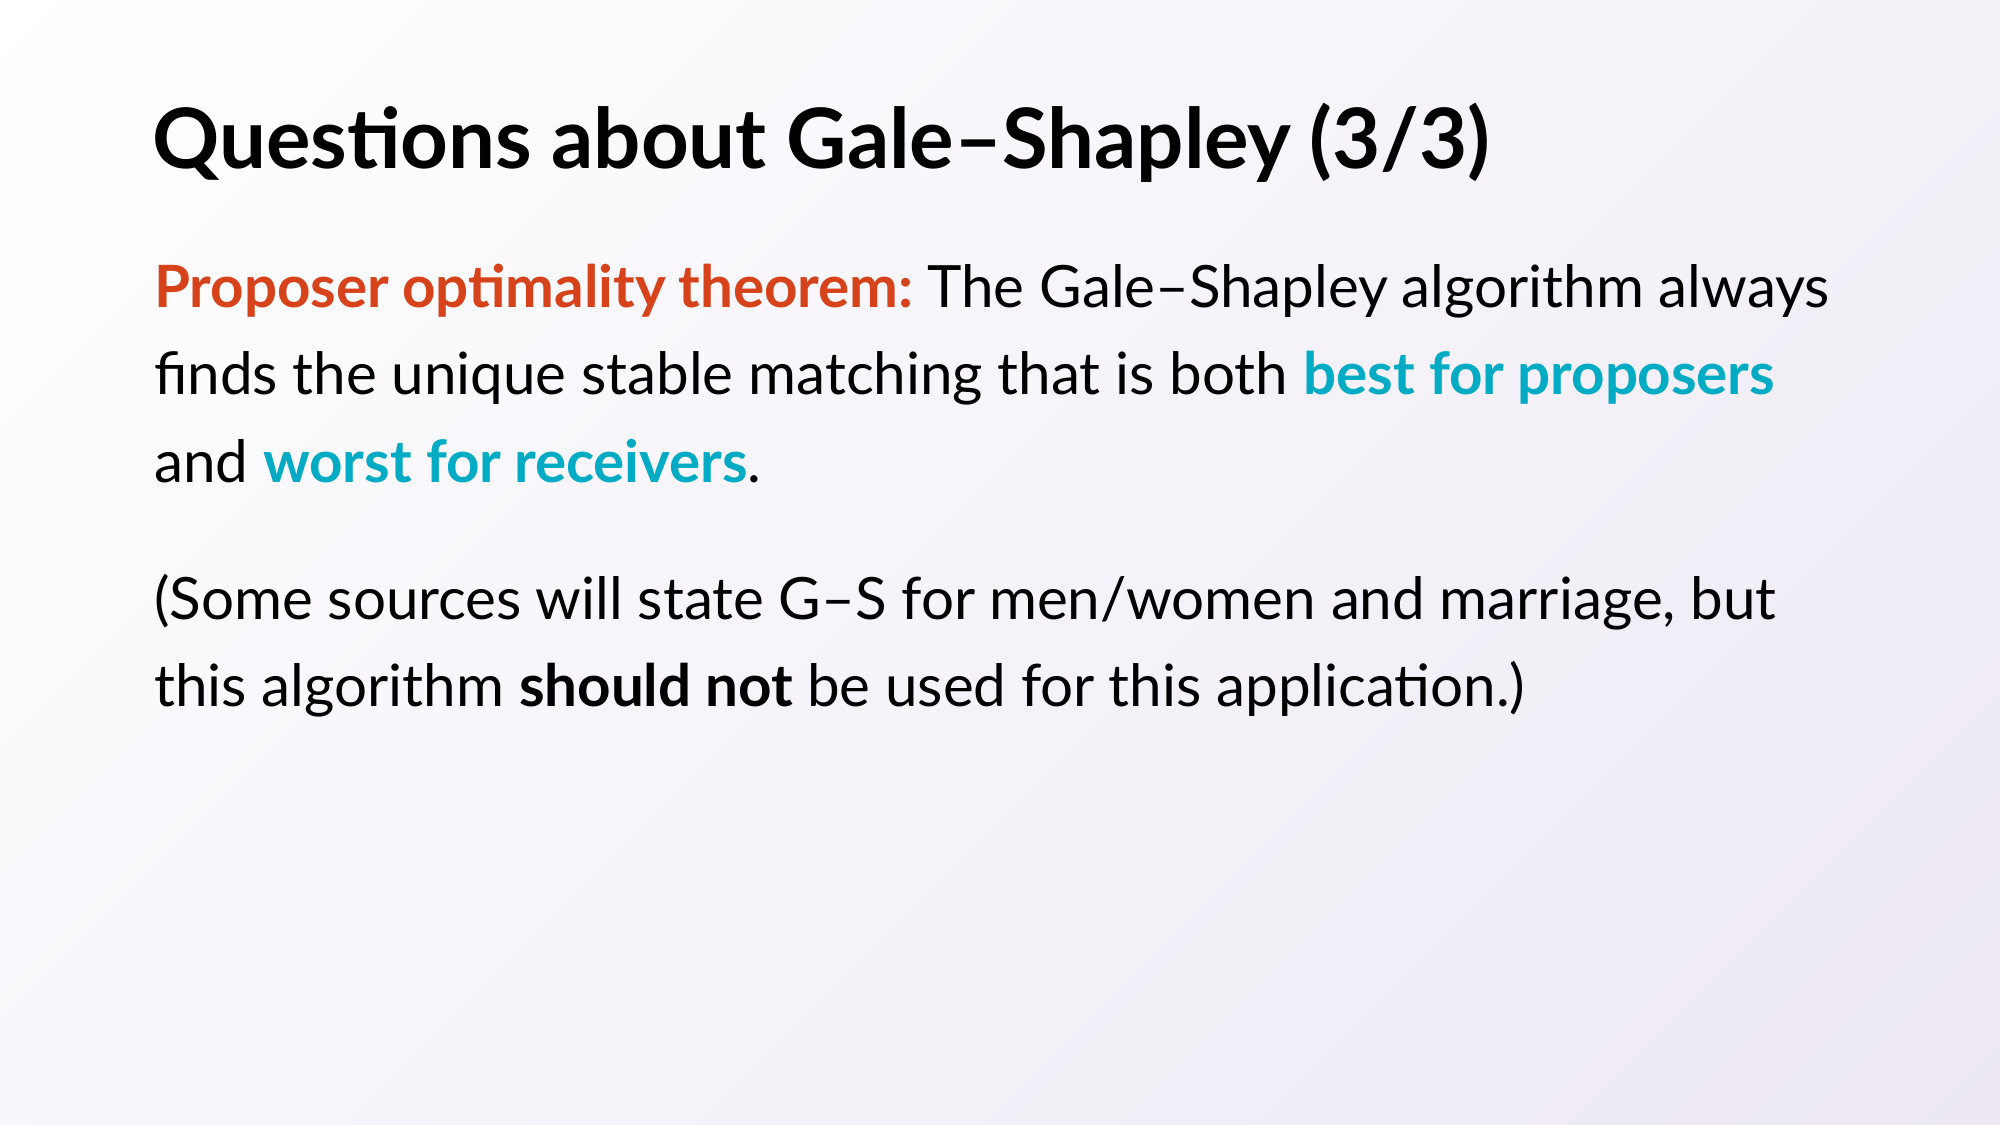

# Questions about Gale–Shapley (3/3)
Proposer optimality theorem: The Gale–Shapley algorithm always finds the unique stable matching that is both best for proposers and worst for receivers.
(Some sources will state G–S for men/women and marriage, but this algorithm should not be used for this application.)